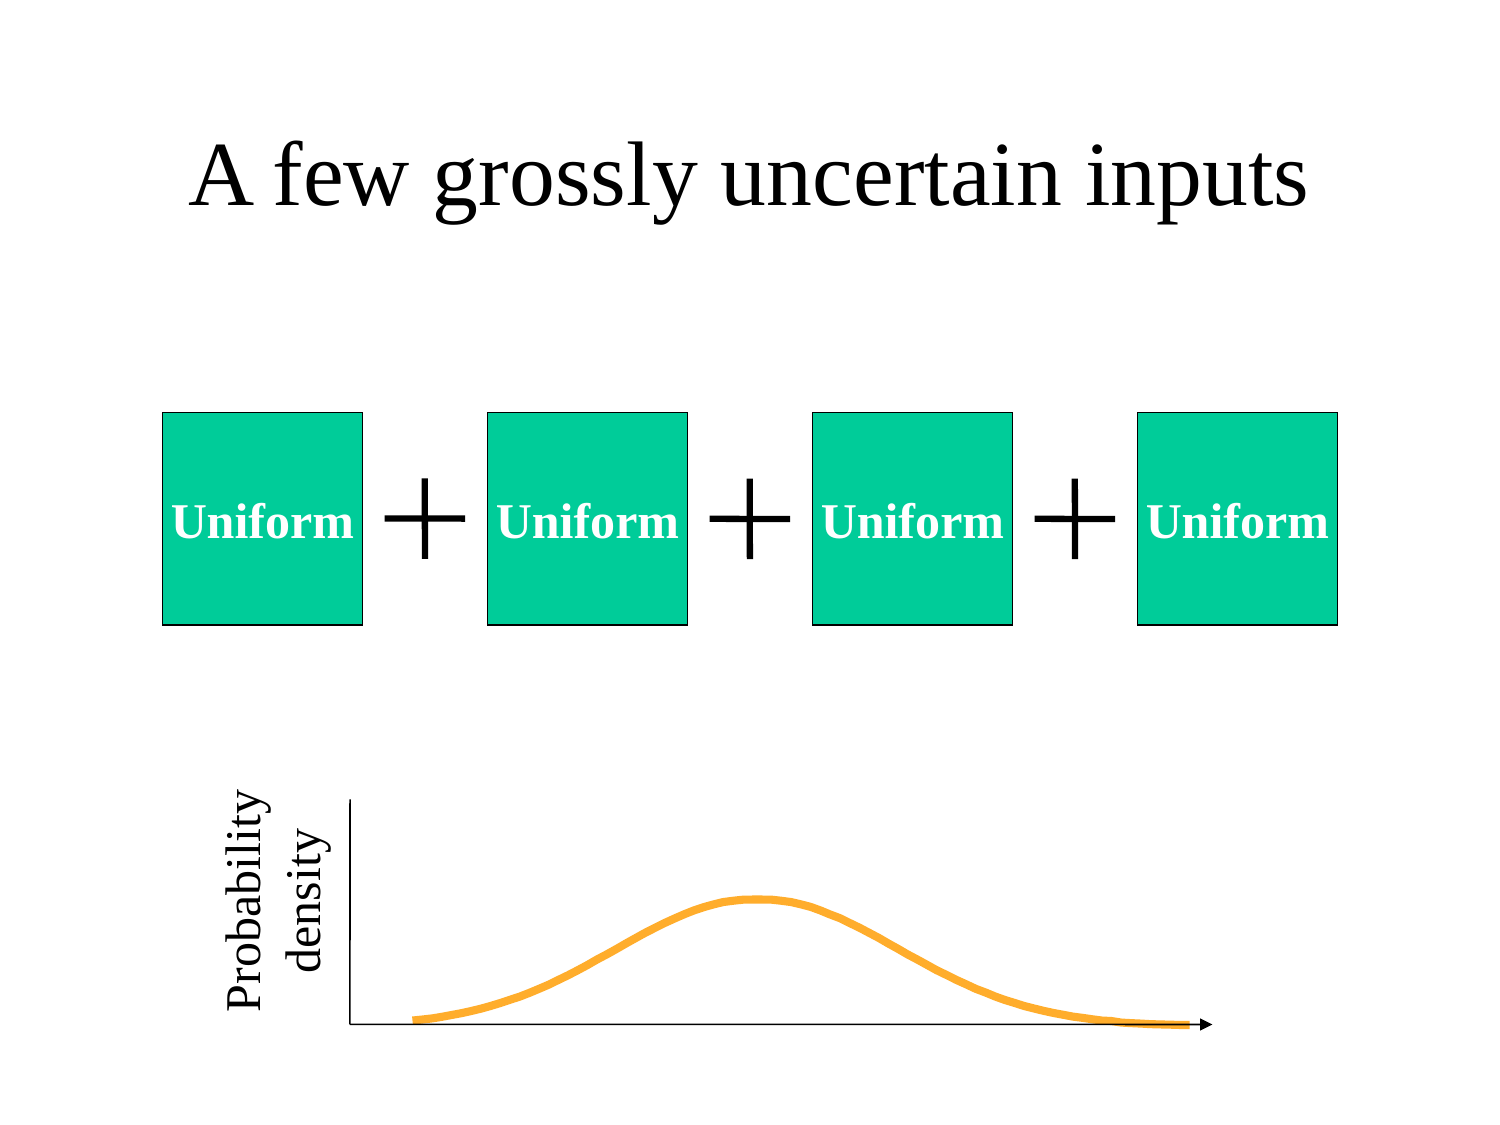

# A few grossly uncertain inputs
Uniform
Uniform
Uniform
Uniform

Probability
density